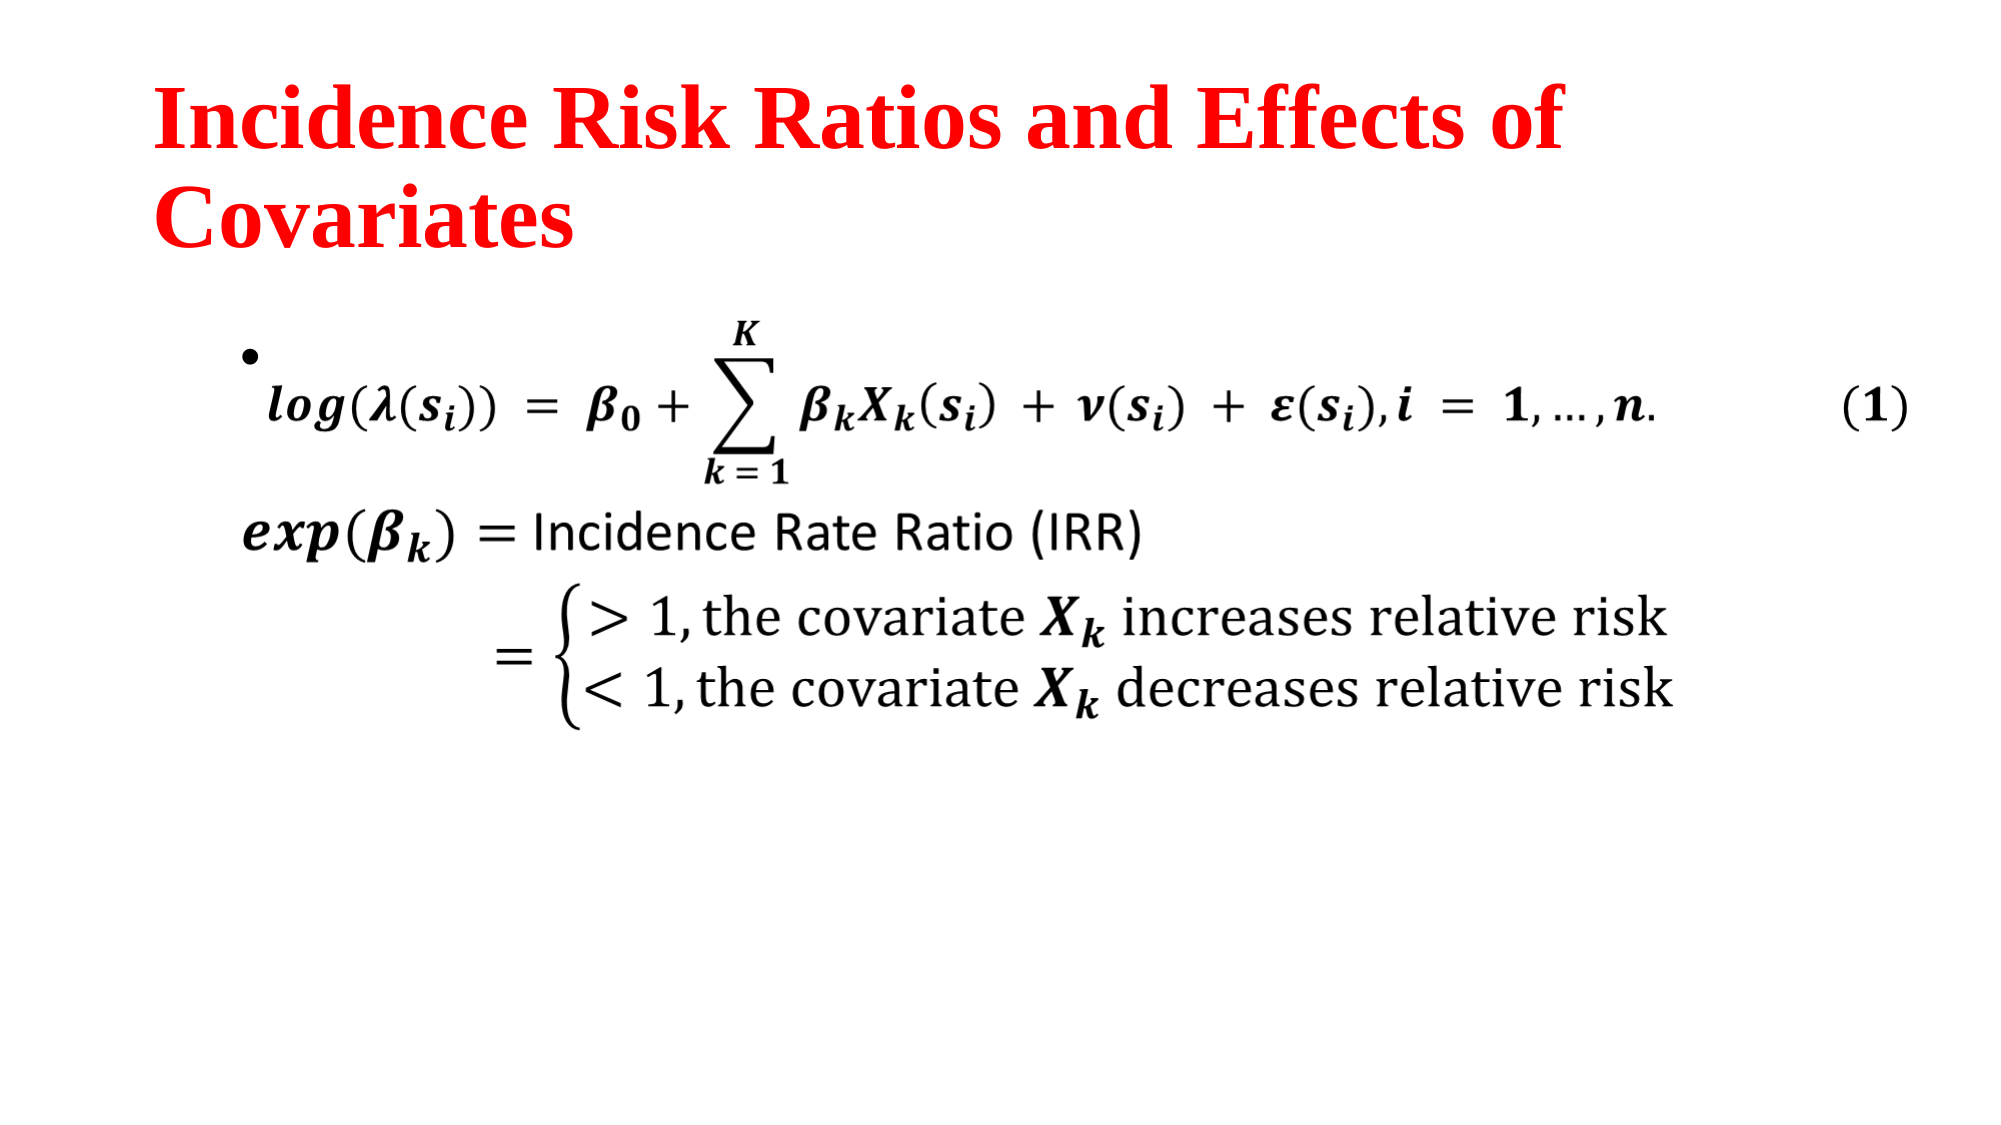

# Incidence Risk Ratios and Effects of Covariates